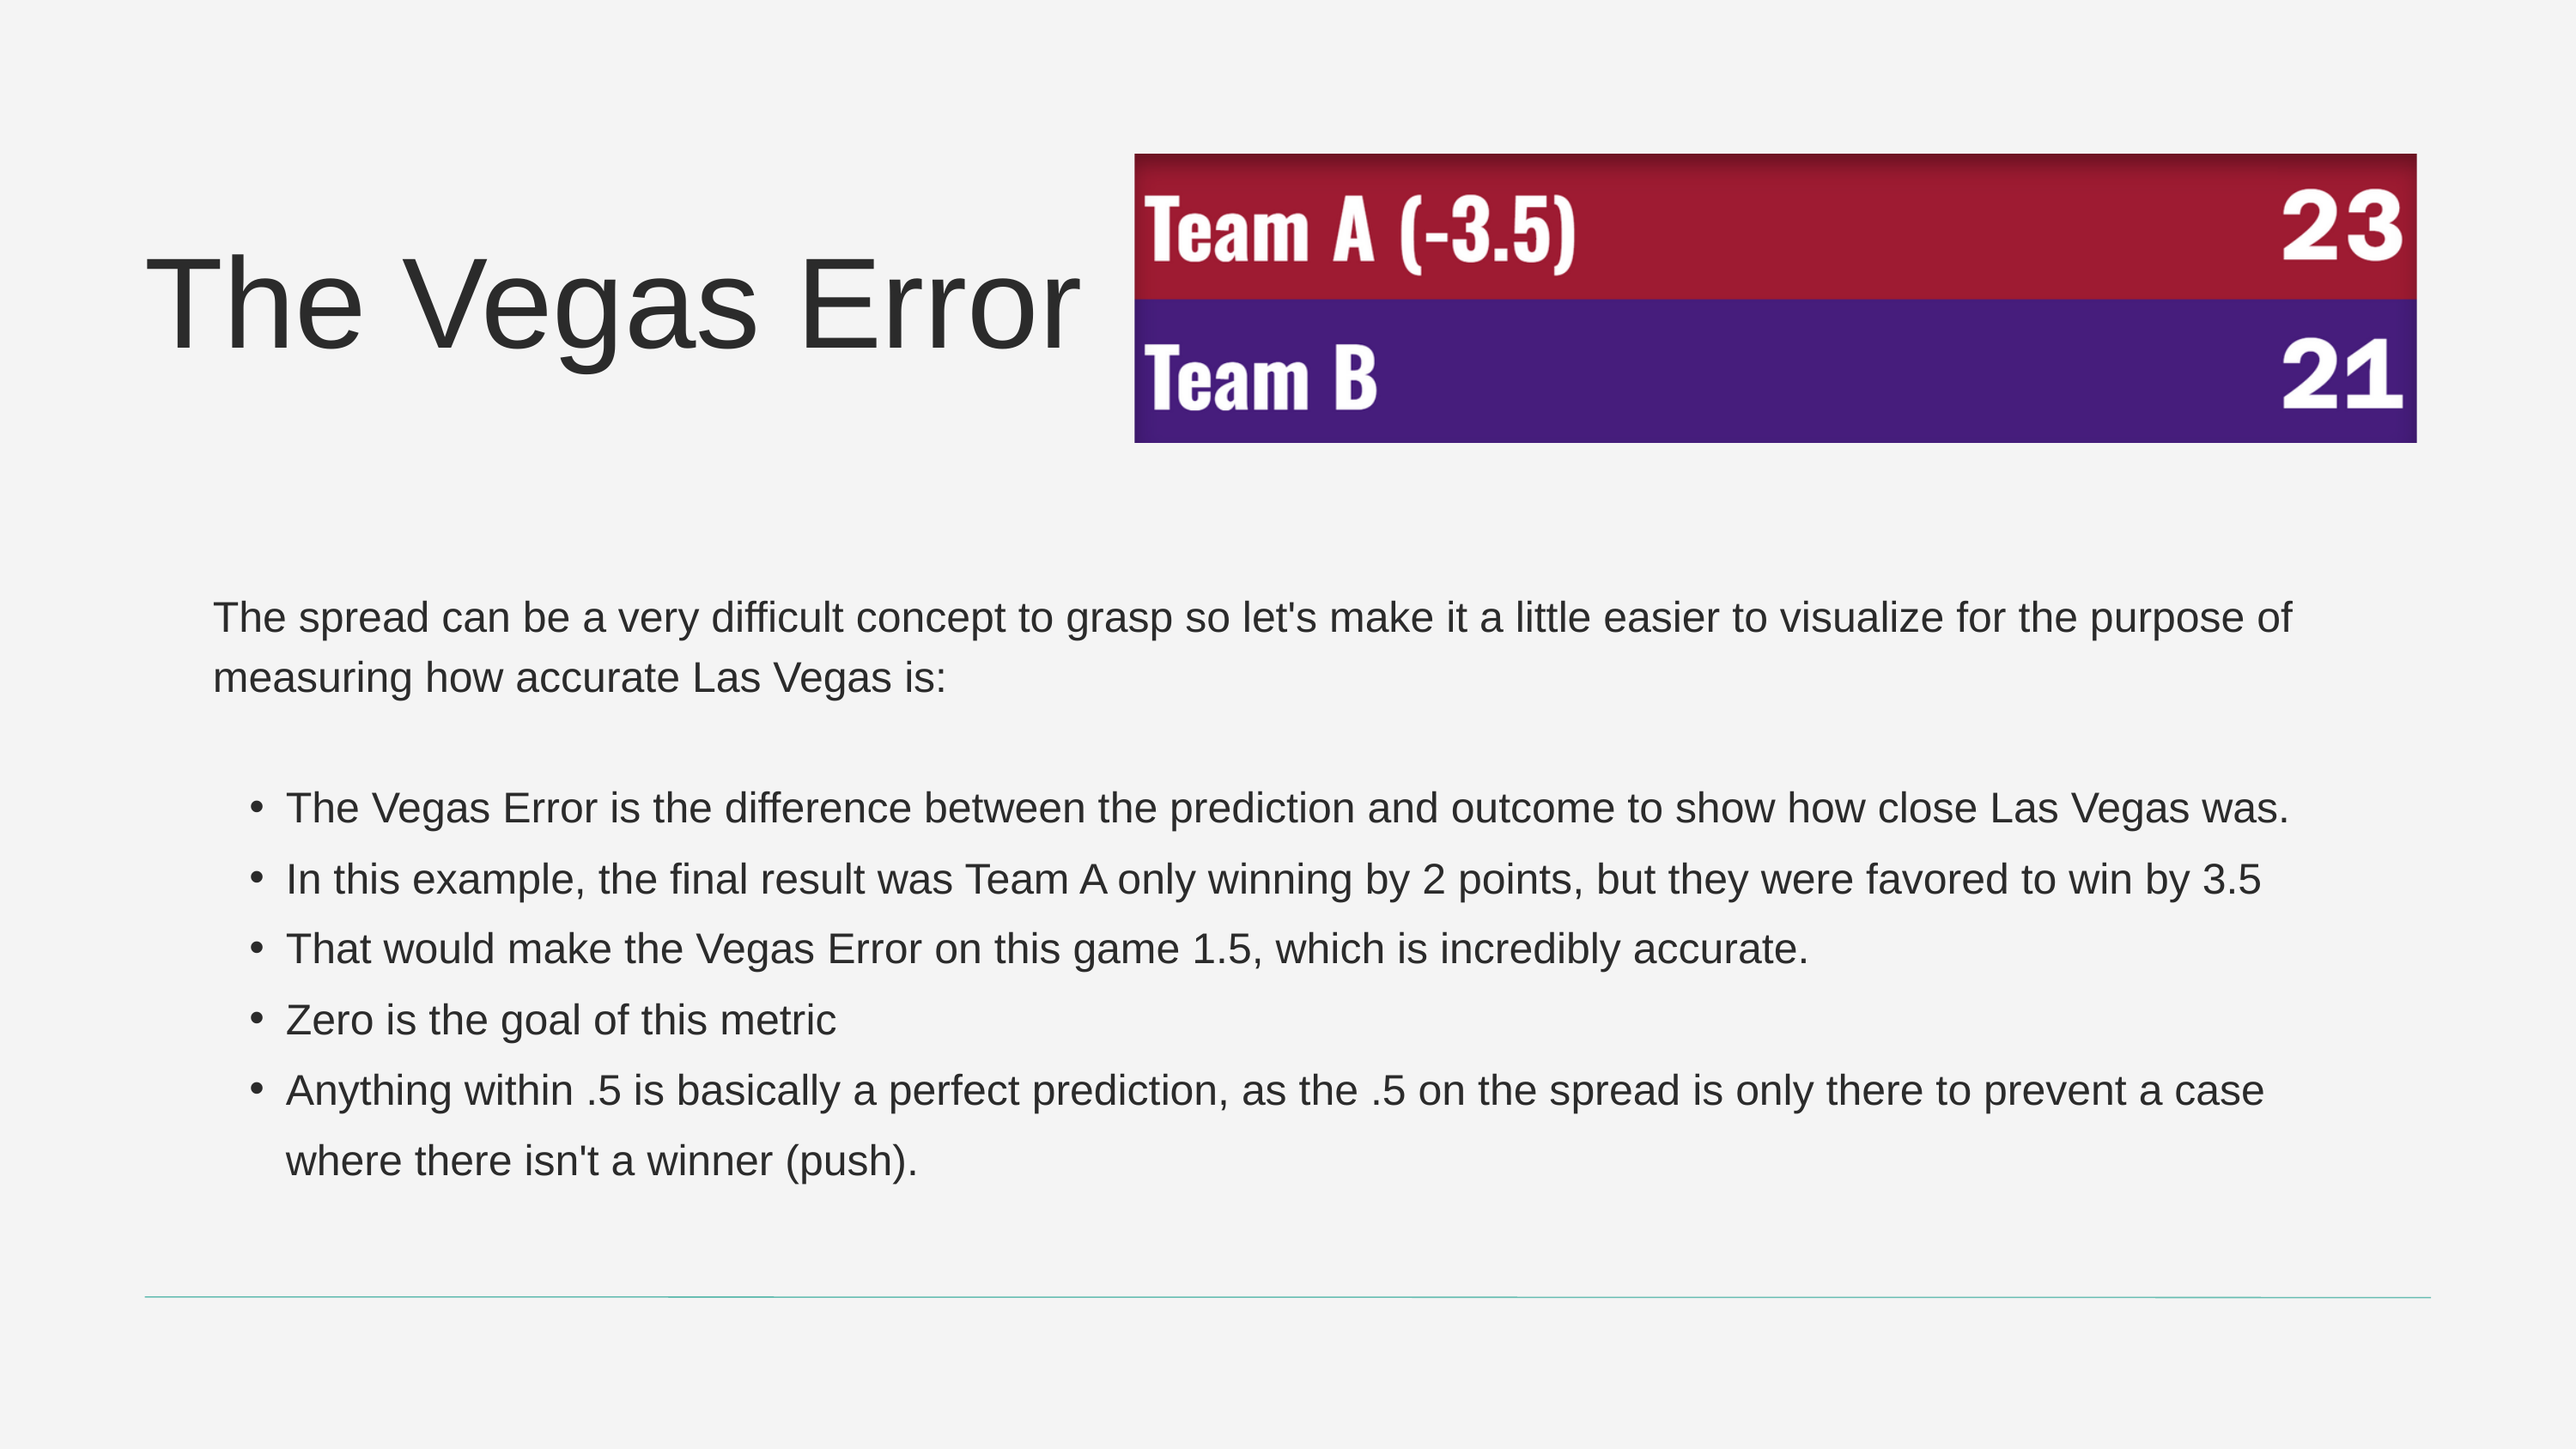

The Vegas Error
The spread can be a very difficult concept to grasp so let's make it a little easier to visualize for the purpose of measuring how accurate Las Vegas is:

The Vegas Error is the difference between the prediction and outcome to show how close Las Vegas was.
In this example, the final result was Team A only winning by 2 points, but they were favored to win by 3.5
That would make the Vegas Error on this game 1.5, which is incredibly accurate.
Zero is the goal of this metric
Anything within .5 is basically a perfect prediction, as the .5 on the spread is only there to prevent a case where there isn't a winner (push).